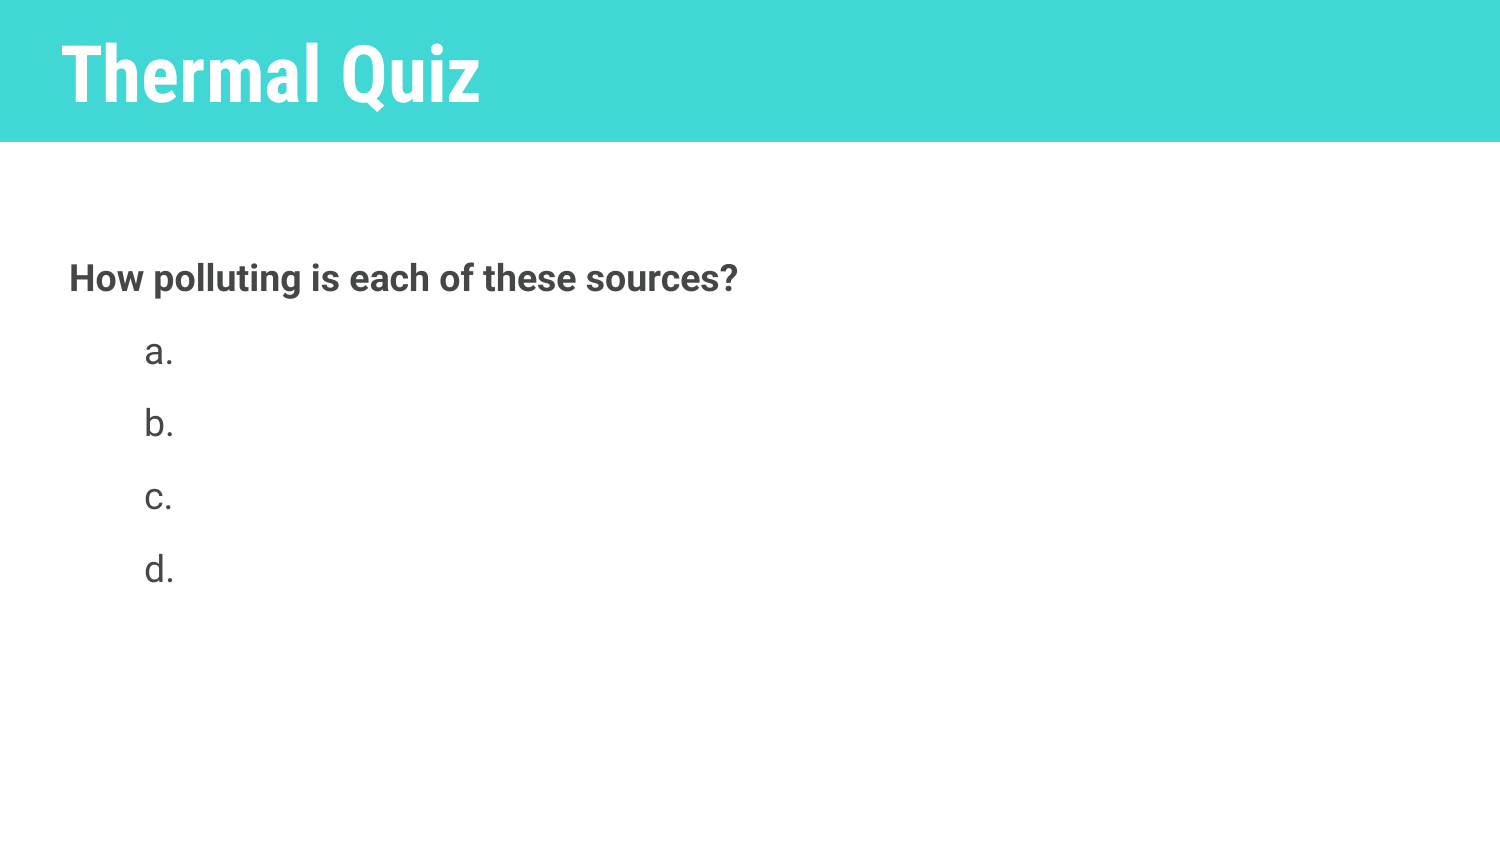

# Thermal Quiz
How polluting is each of these sources?
a.
b.
c.
d.